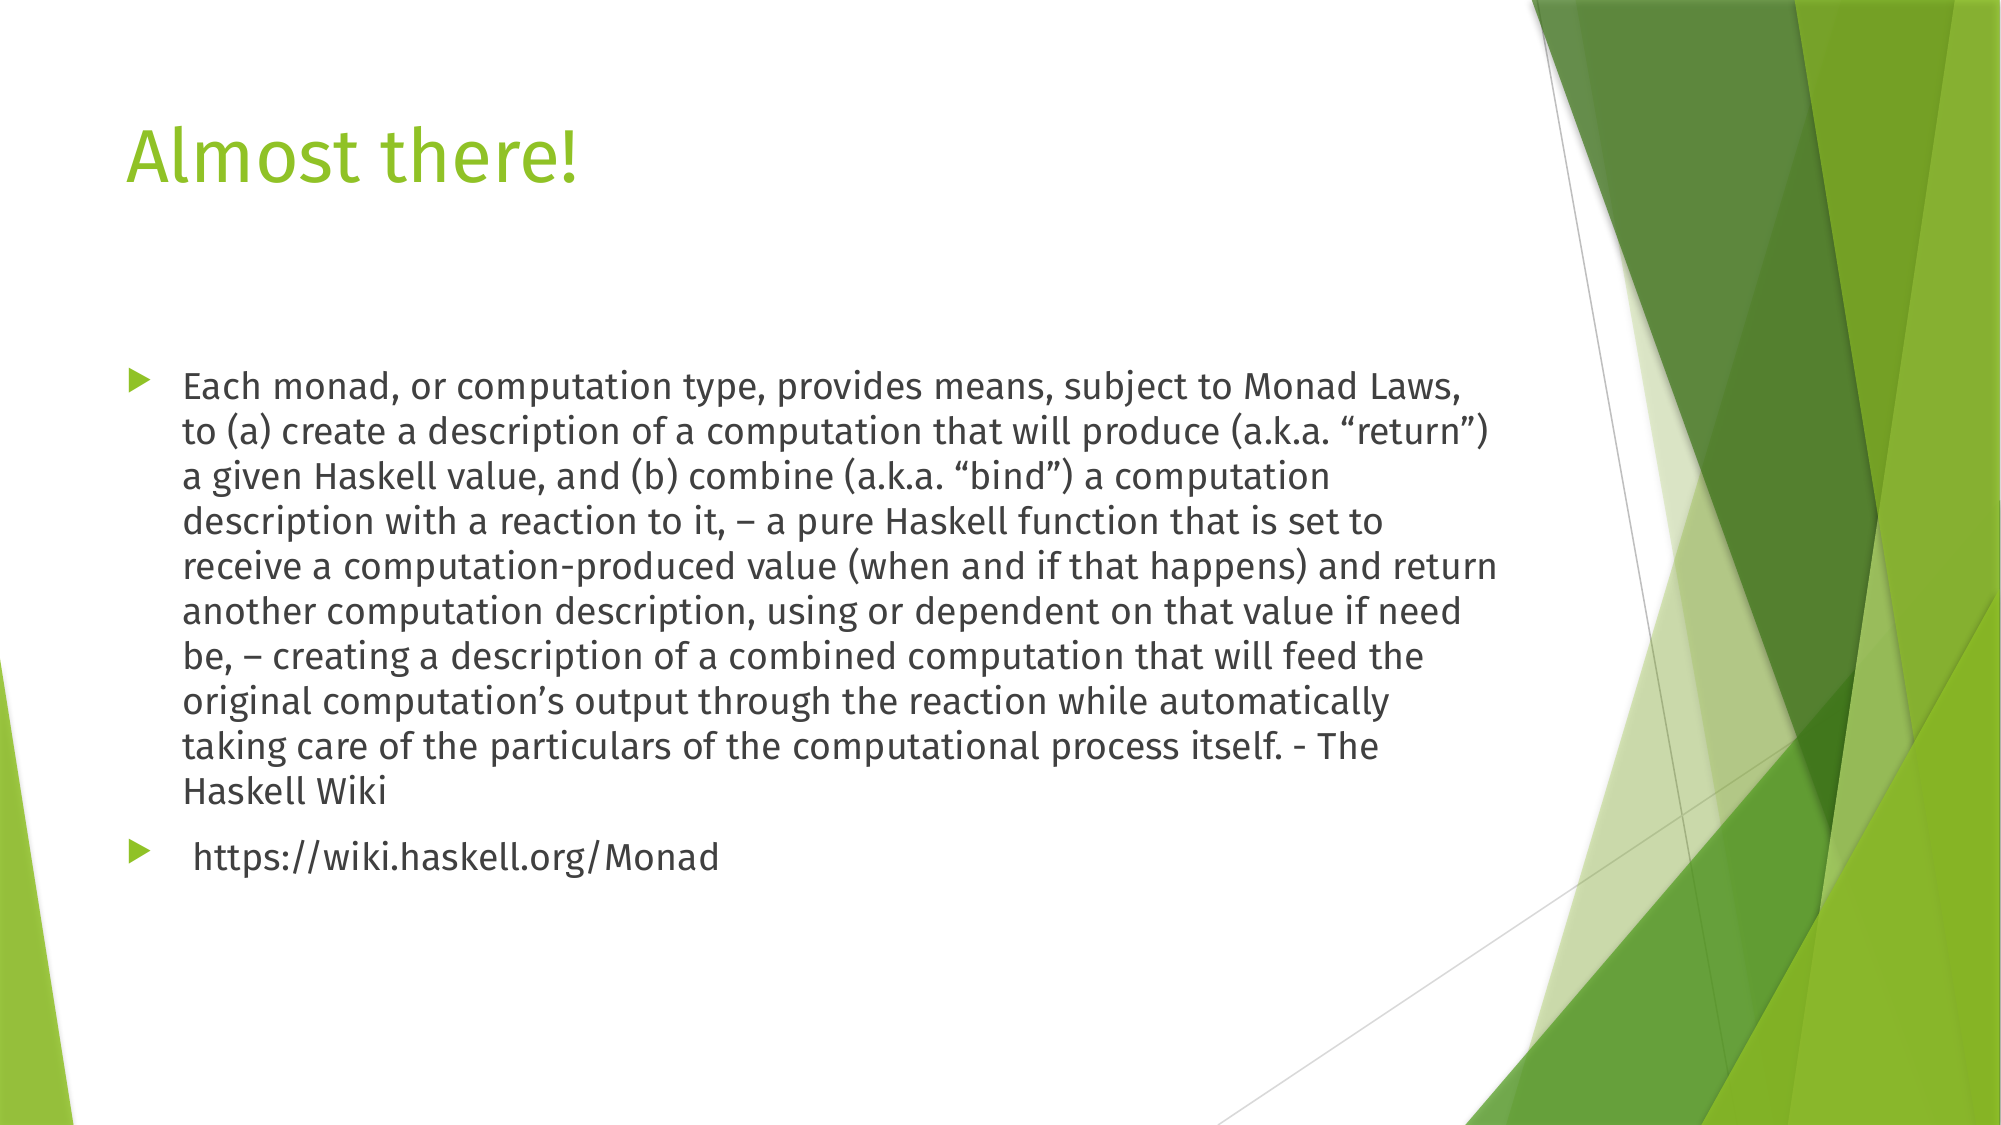

# Almost there!
Each monad, or computation type, provides means, subject to Monad Laws, to (a) create a description of a computation that will produce (a.k.a. “return”) a given Haskell value, and (b) combine (a.k.a. “bind”) a computation description with a reaction to it, – a pure Haskell function that is set to receive a computation-produced value (when and if that happens) and return another computation description, using or dependent on that value if need be, – creating a description of a combined computation that will feed the original computation’s output through the reaction while automatically taking care of the particulars of the computational process itself. - The Haskell Wiki
 https://wiki.haskell.org/Monad